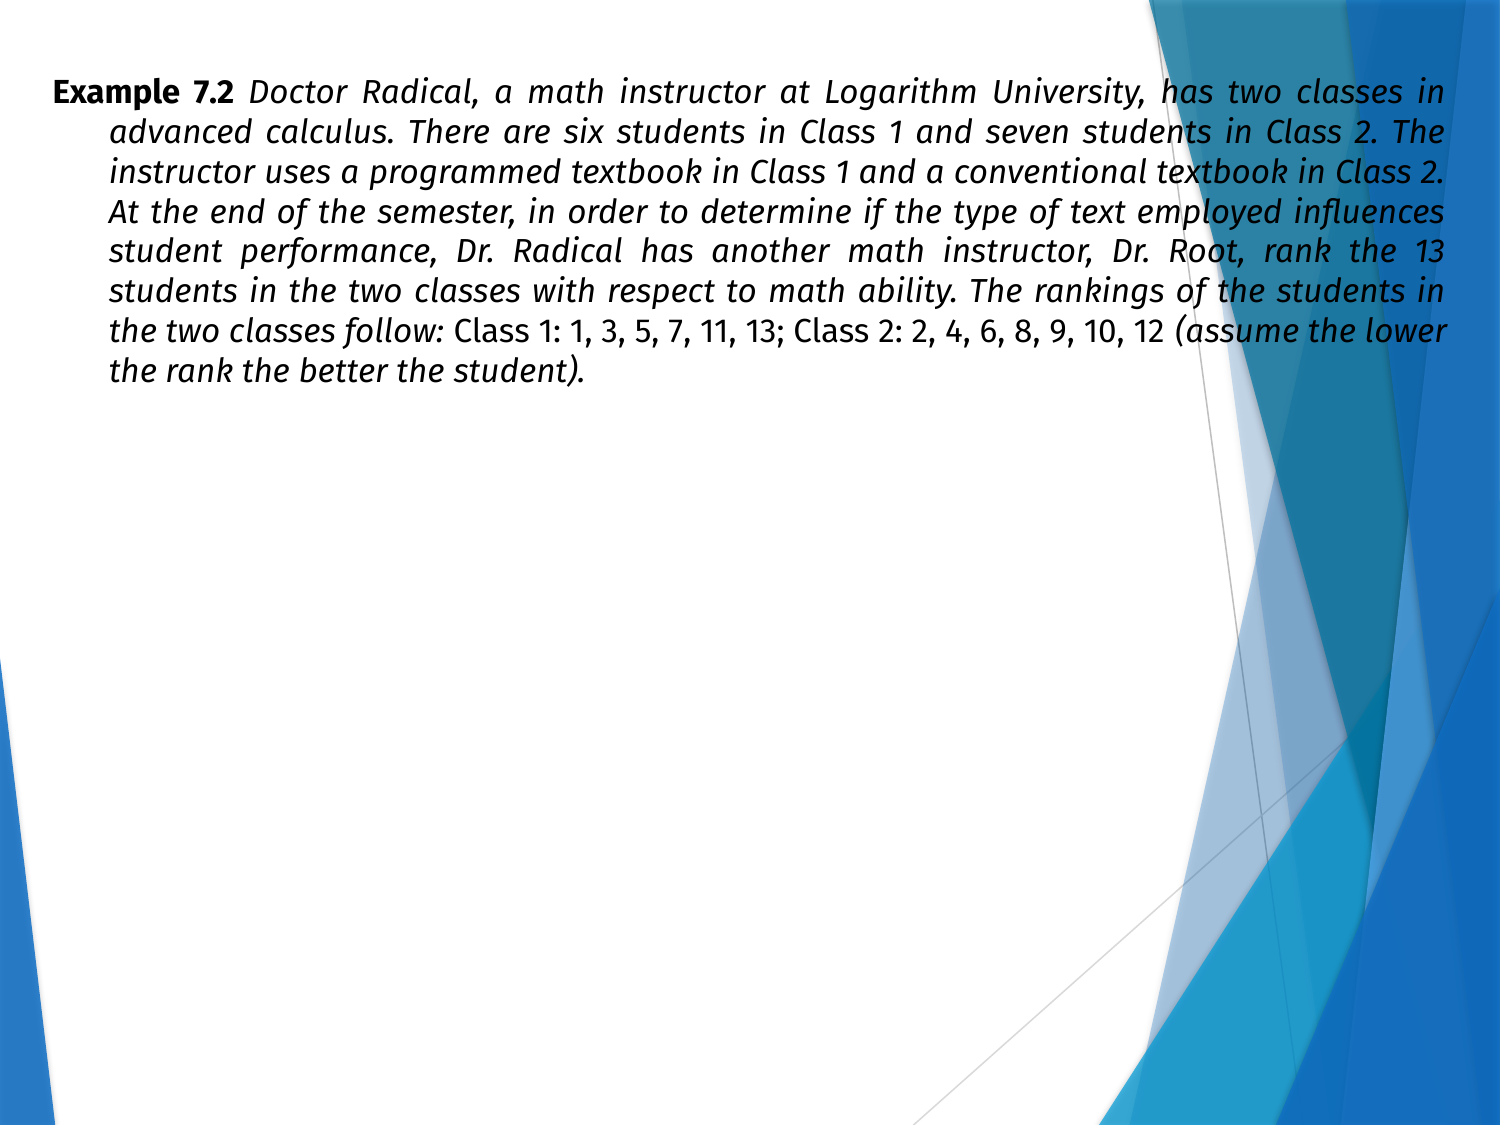

Example 7.2 Doctor Radical, a math instructor at Logarithm University, has two classes in advanced calculus. There are six students in Class 1 and seven students in Class 2. The instructor uses a programmed textbook in Class 1 and a conventional textbook in Class 2. At the end of the semester, in order to determine if the type of text employed influences student performance, Dr. Radical has another math instructor, Dr. Root, rank the 13 students in the two classes with respect to math ability. The rankings of the students in the two classes follow: Class 1: 1, 3, 5, 7, 11, 13; Class 2: 2, 4, 6, 8, 9, 10, 12 (assume the lower the rank the better the student).